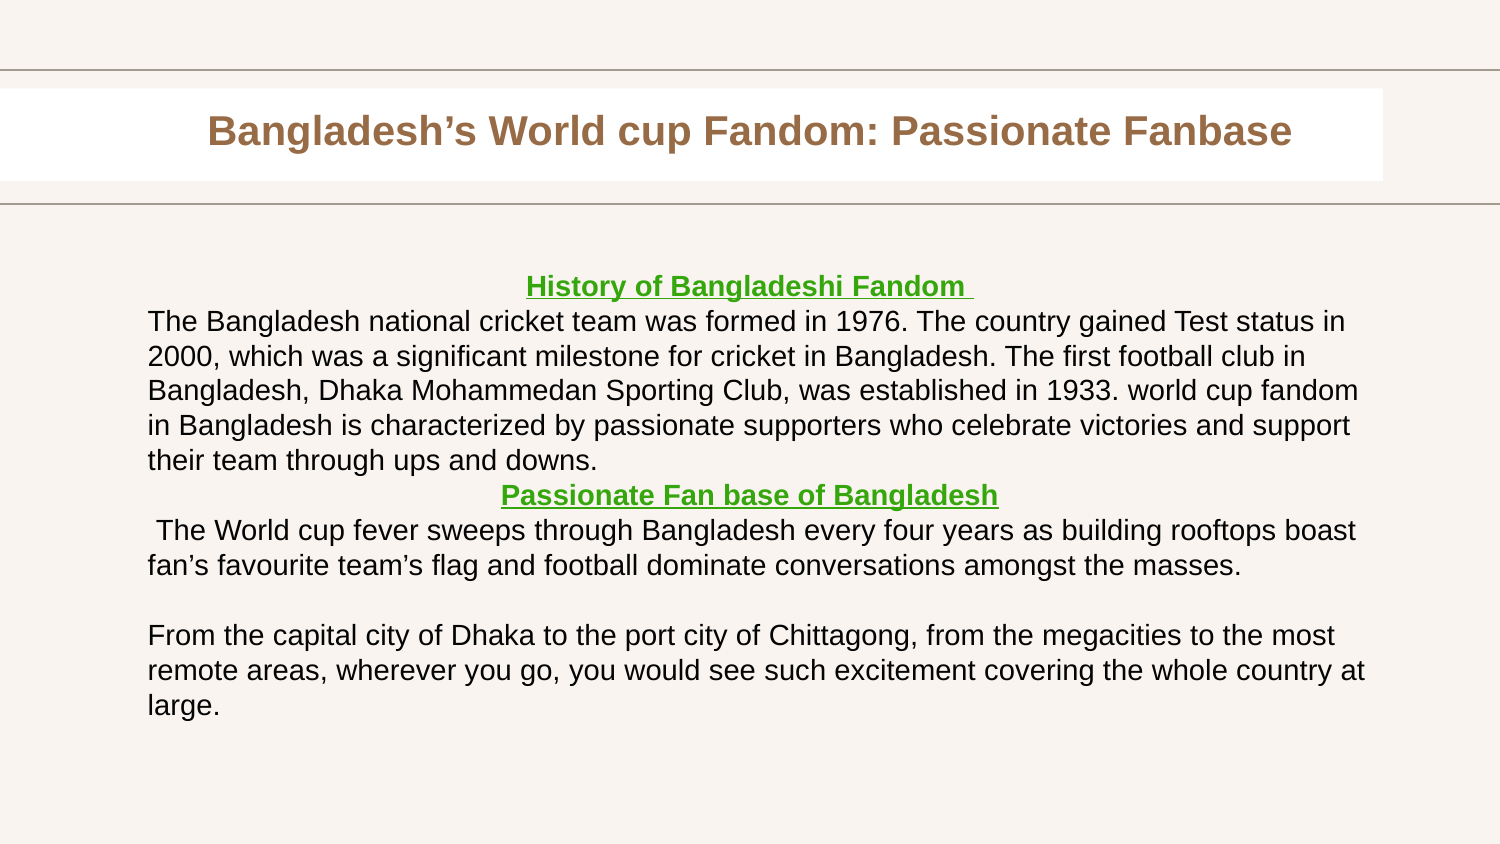

# Bangladesh’s World cup Fandom: Passionate Fanbase
History of Bangladeshi Fandom
The Bangladesh national cricket team was formed in 1976. The country gained Test status in 2000, which was a significant milestone for cricket in Bangladesh. The first football club in Bangladesh, Dhaka Mohammedan Sporting Club, was established in 1933. world cup fandom in Bangladesh is characterized by passionate supporters who celebrate victories and support their team through ups and downs.
Passionate Fan base of Bangladesh
 The World cup fever sweeps through Bangladesh every four years as building rooftops boast fan’s favourite team’s flag and football dominate conversations amongst the masses.

From the capital city of Dhaka to the port city of Chittagong, from the megacities to the most remote areas, wherever you go, you would see such excitement covering the whole country at large.